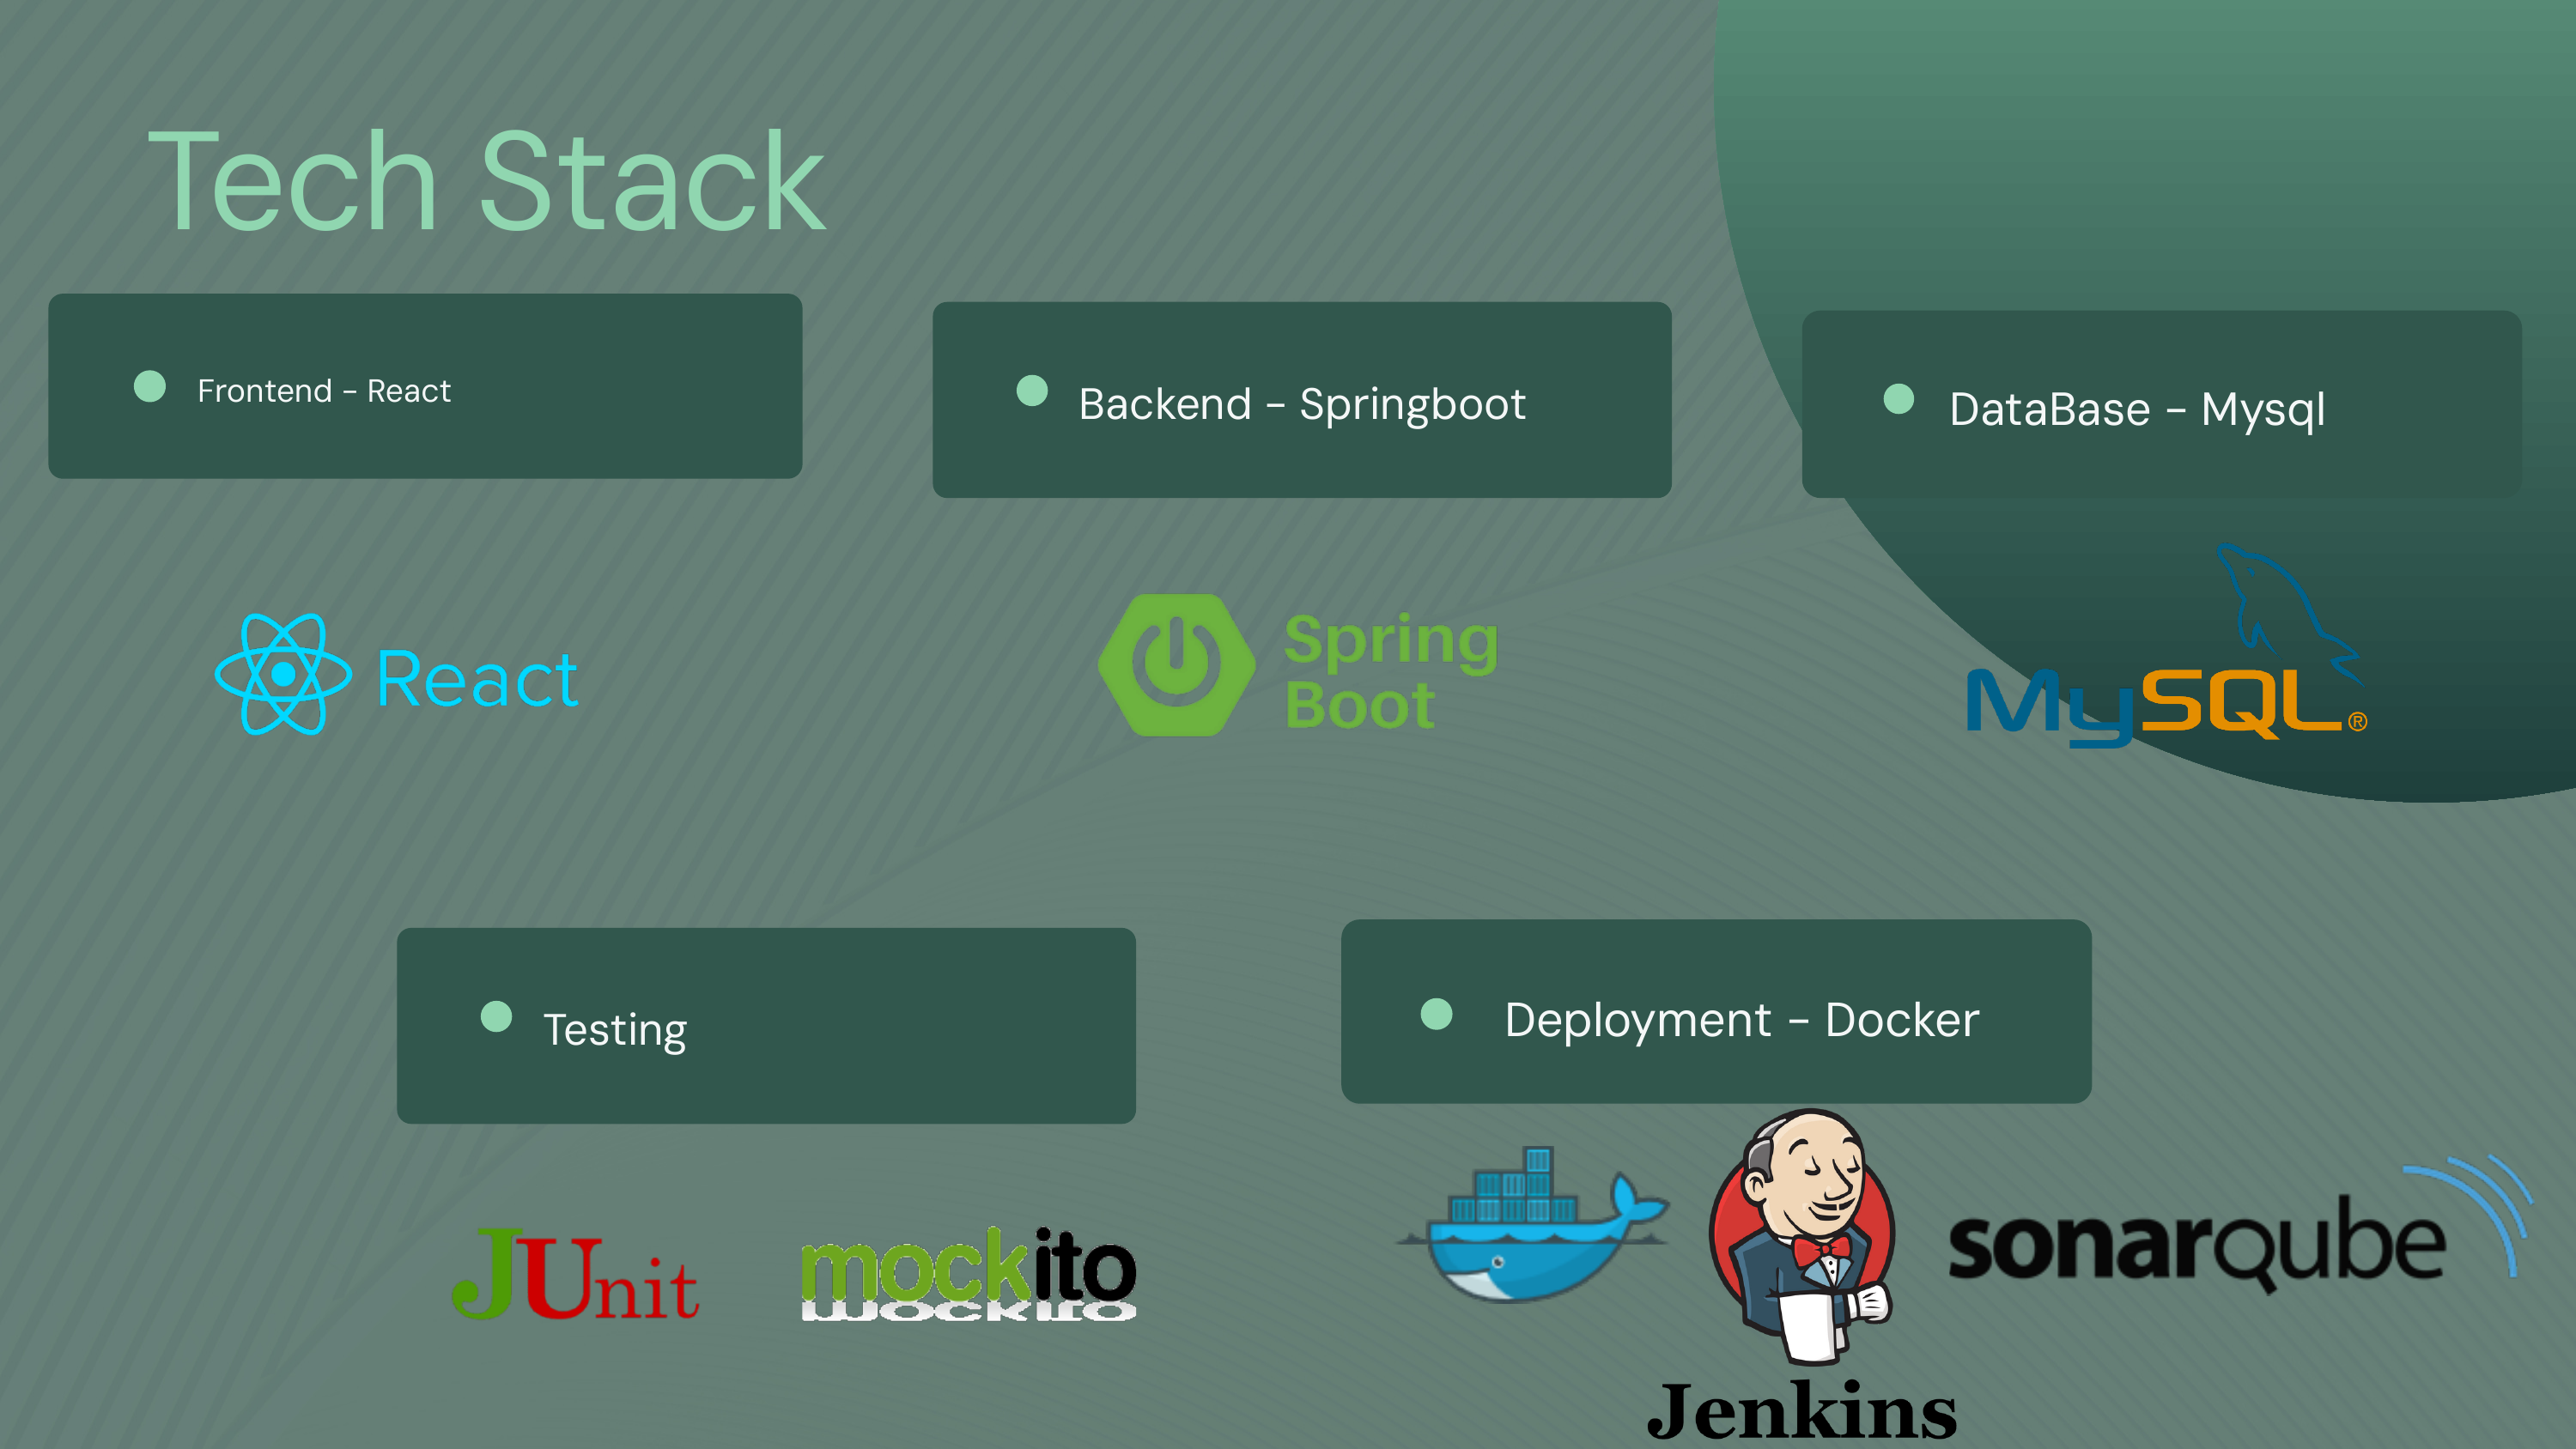

Tech Stack

Frontend - React

Backend - Springboot

DataBase - Mysql

Testing

Deployment - Docker